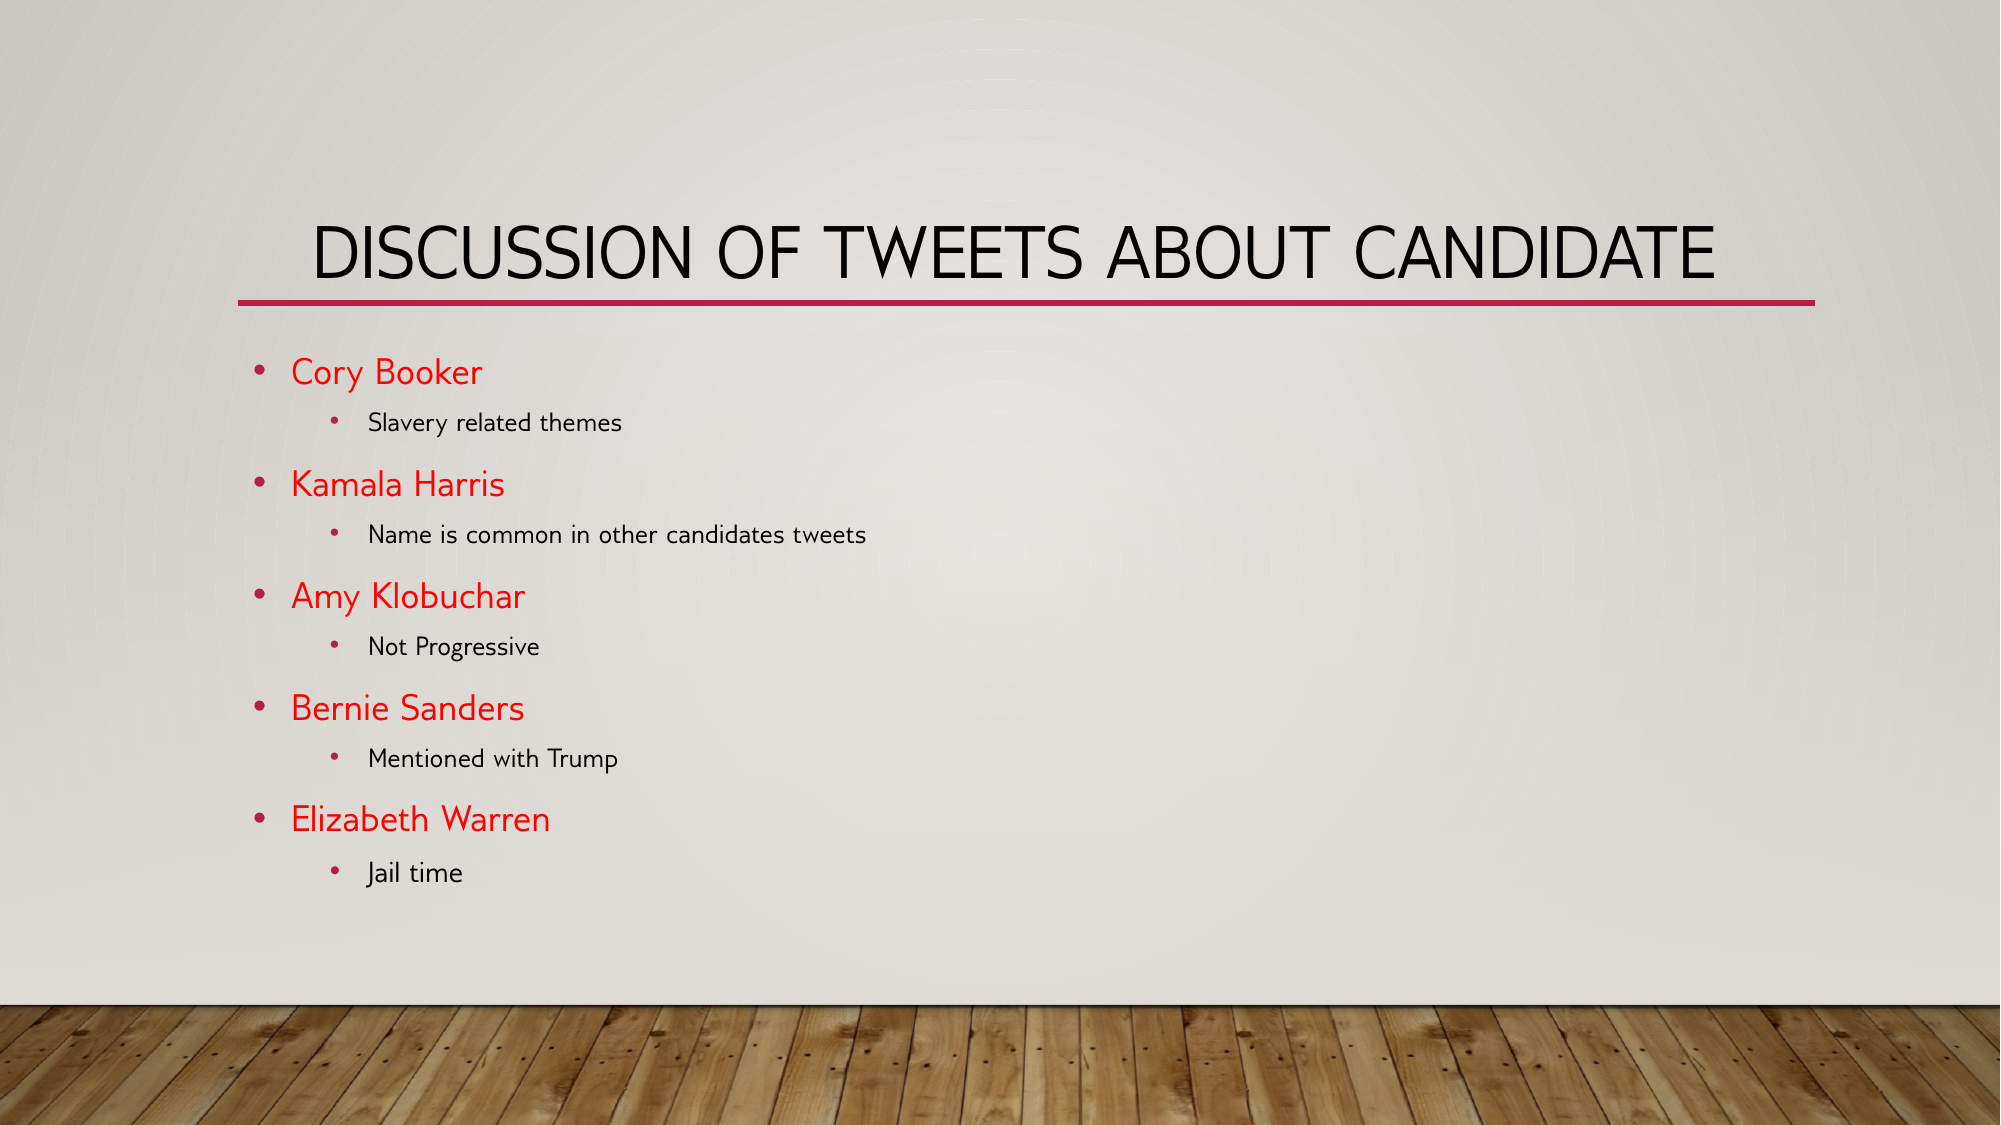

# Discussion of tweets about Candidate
Cory Booker
Slavery related themes
Kamala Harris
Name is common in other candidates tweets
Amy Klobuchar
Not Progressive
Bernie Sanders
Mentioned with Trump
Elizabeth Warren
Jail time